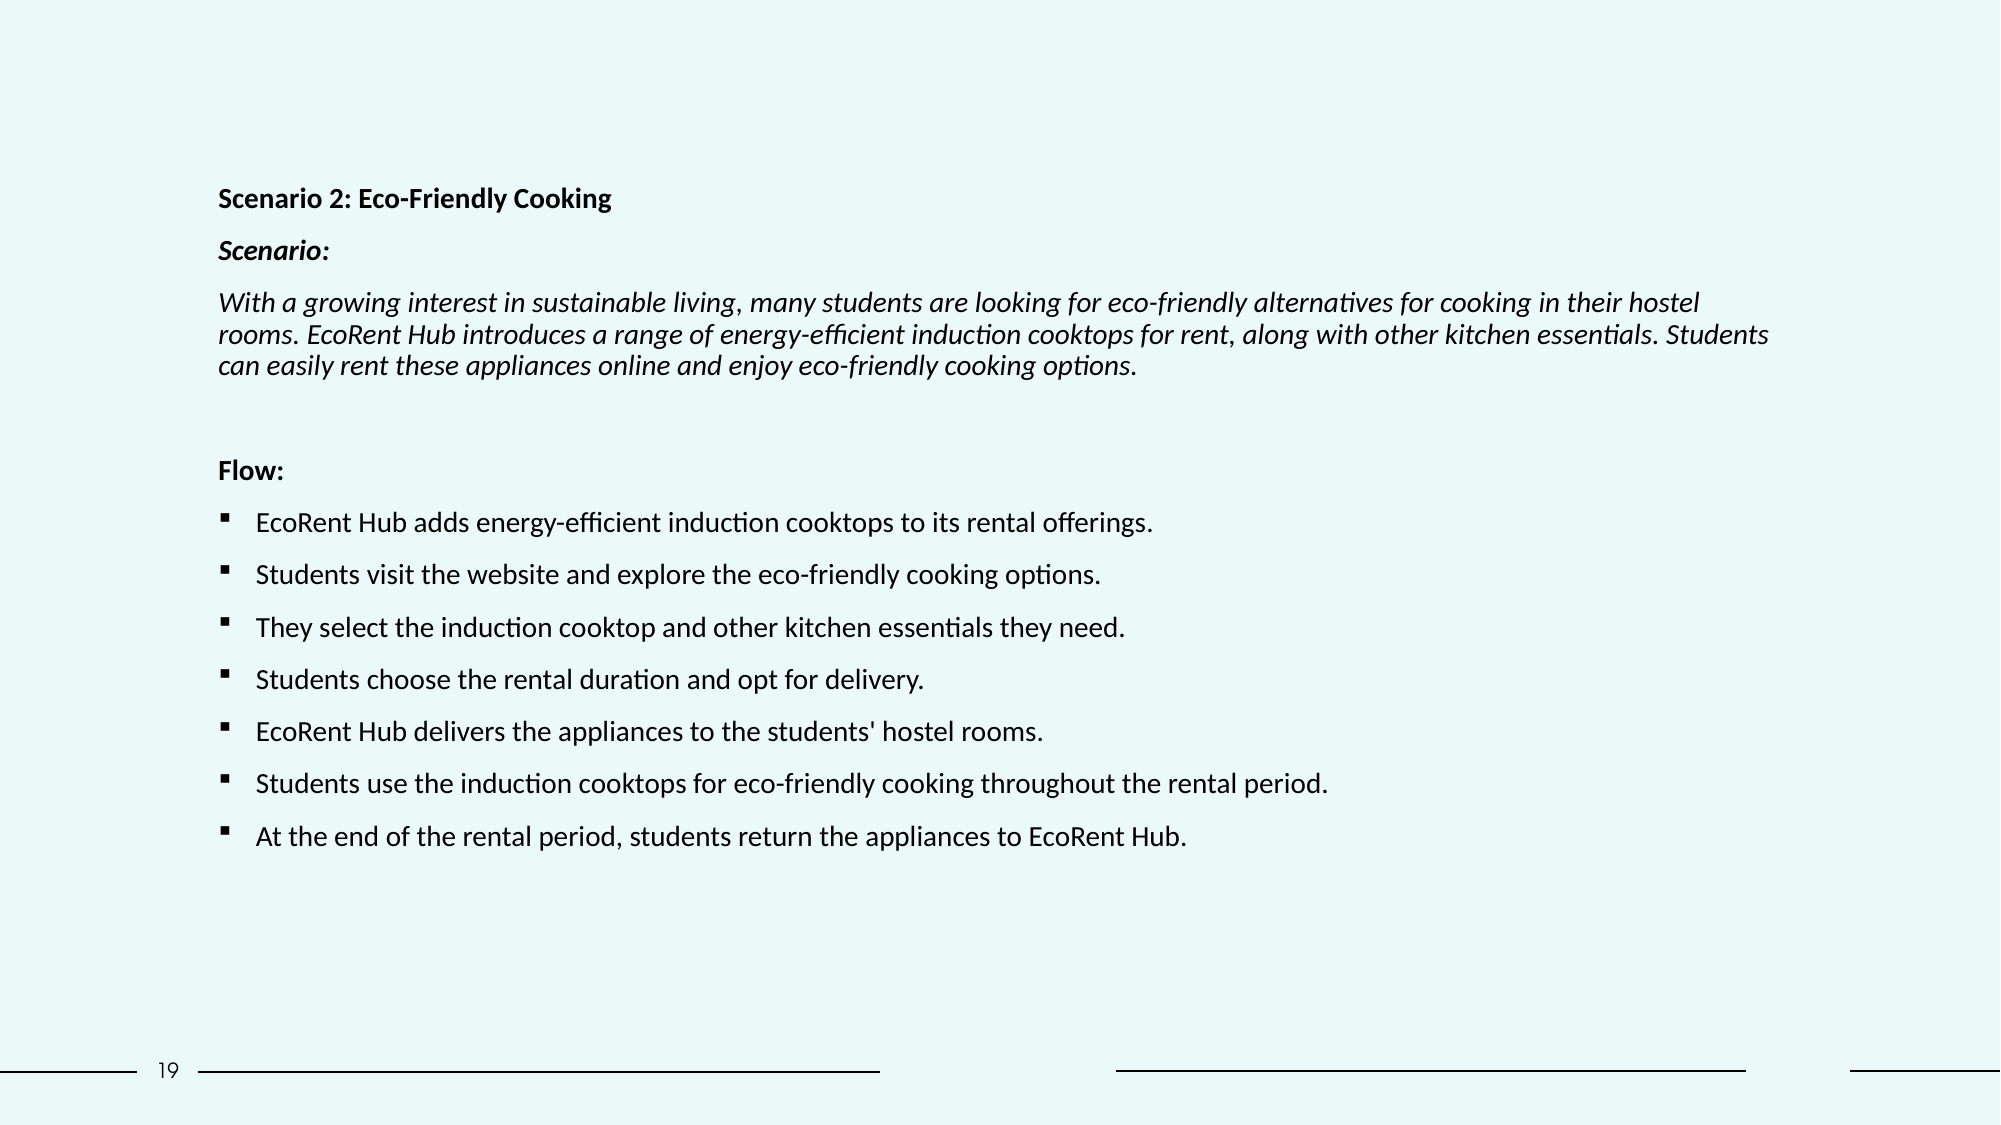

Scenario 2: Eco-Friendly Cooking
Scenario:
With a growing interest in sustainable living, many students are looking for eco-friendly alternatives for cooking in their hostel rooms. EcoRent Hub introduces a range of energy-efficient induction cooktops for rent, along with other kitchen essentials. Students can easily rent these appliances online and enjoy eco-friendly cooking options.

Flow:
EcoRent Hub adds energy-efficient induction cooktops to its rental offerings.
Students visit the website and explore the eco-friendly cooking options.
They select the induction cooktop and other kitchen essentials they need.
Students choose the rental duration and opt for delivery.
EcoRent Hub delivers the appliances to the students' hostel rooms.
Students use the induction cooktops for eco-friendly cooking throughout the rental period.
At the end of the rental period, students return the appliances to EcoRent Hub.
19